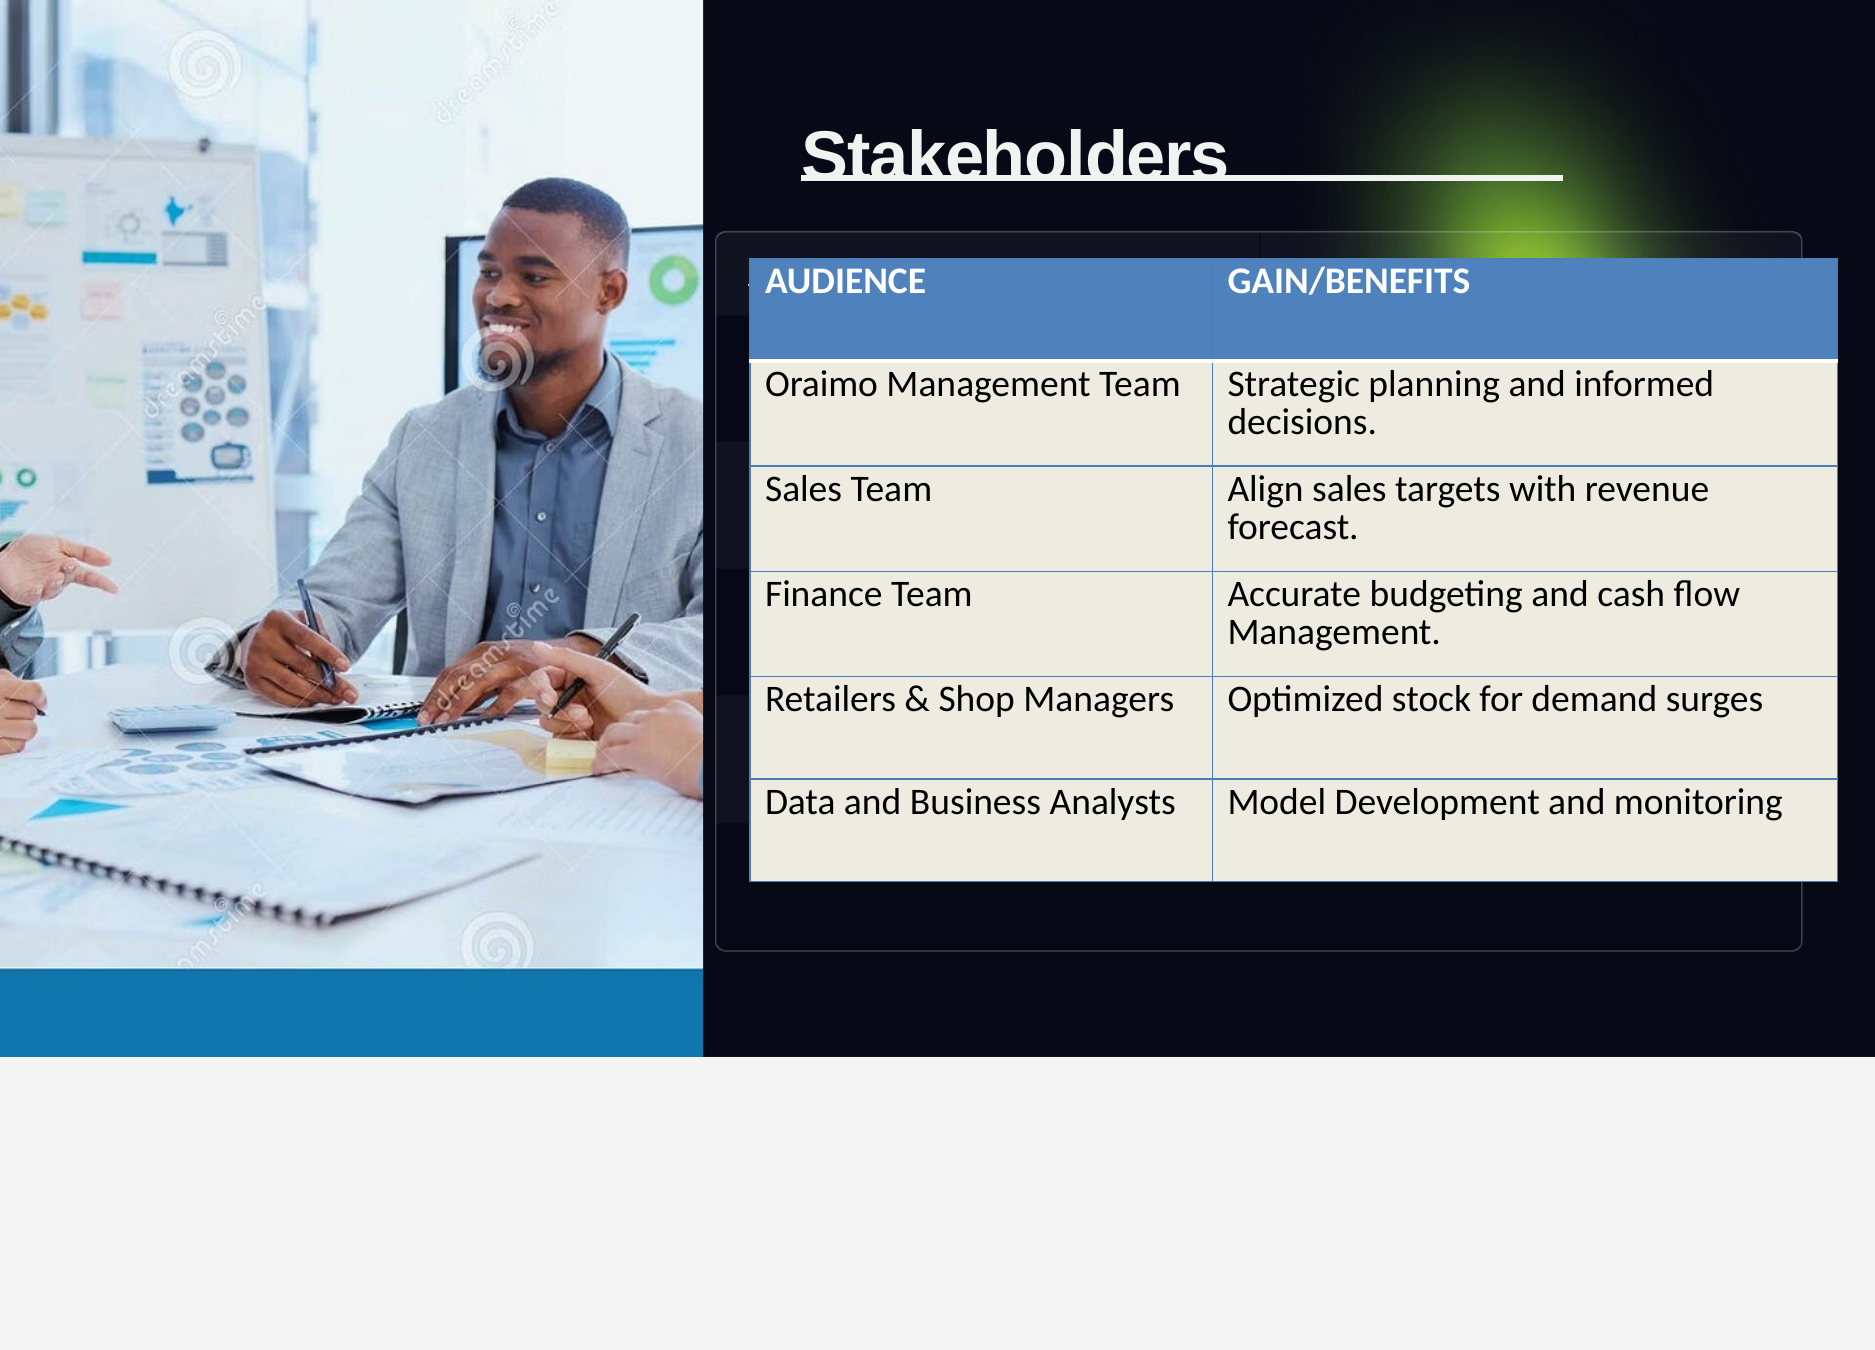

Stakeholders

| AUDIENCE | GAIN/BENEFITS |
| --- | --- |
| Oraimo Management Team | Strategic planning and informed decisions. |
| Sales Team | Align sales targets with revenue forecast. |
| Finance Team | Accurate budgeting and cash flow Management. |
| Retailers & Shop Managers | Optimized stock for demand surges |
| Data and Business Analysts | Model Development and monitoring |